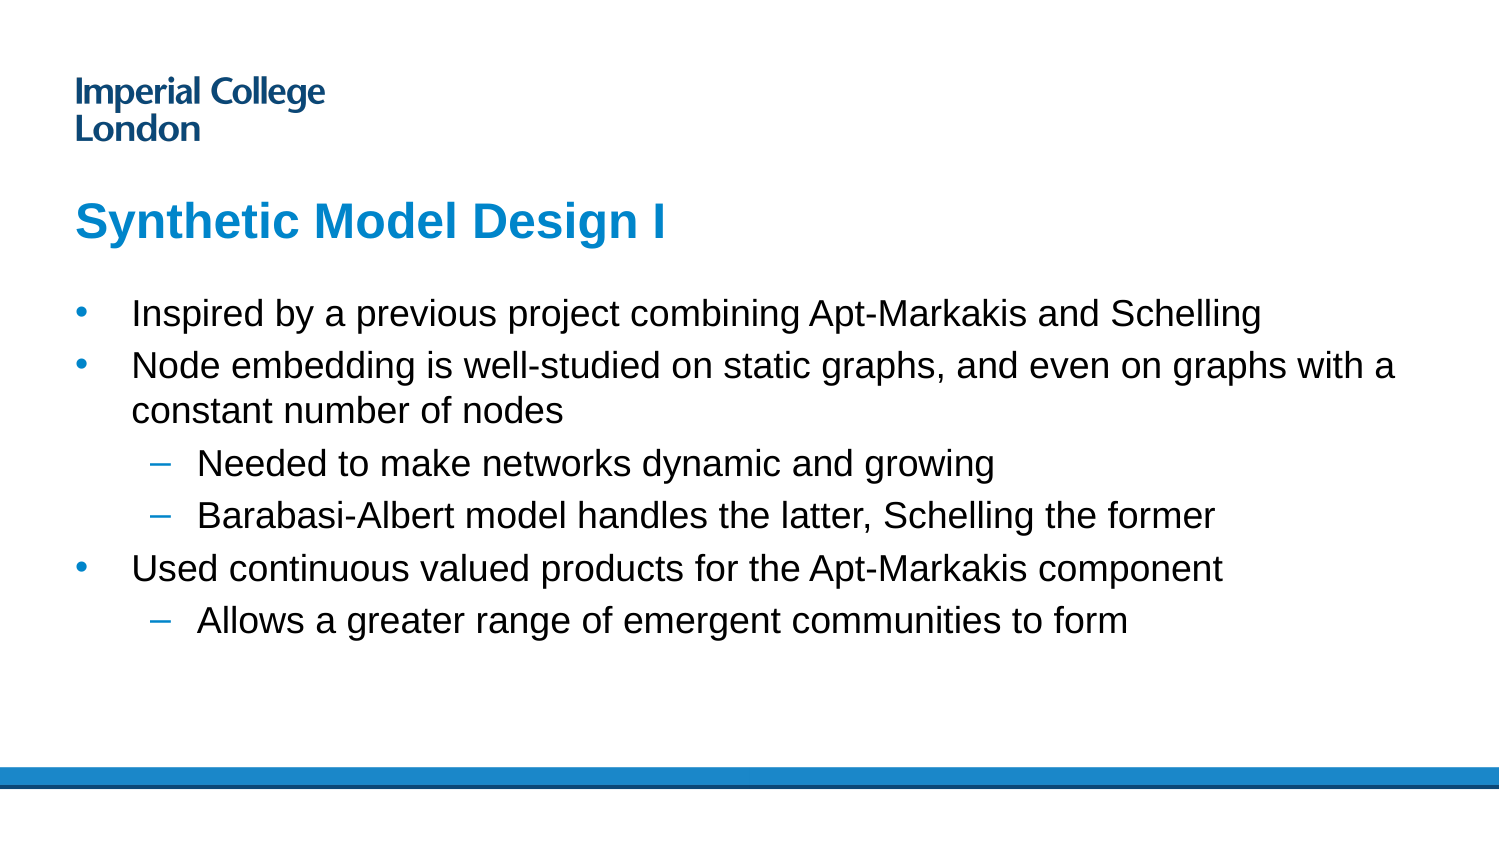

# Synthetic Model Design I
Inspired by a previous project combining Apt-Markakis and Schelling
Node embedding is well-studied on static graphs, and even on graphs with a constant number of nodes
Needed to make networks dynamic and growing
Barabasi-Albert model handles the latter, Schelling the former
Used continuous valued products for the Apt-Markakis component
Allows a greater range of emergent communities to form